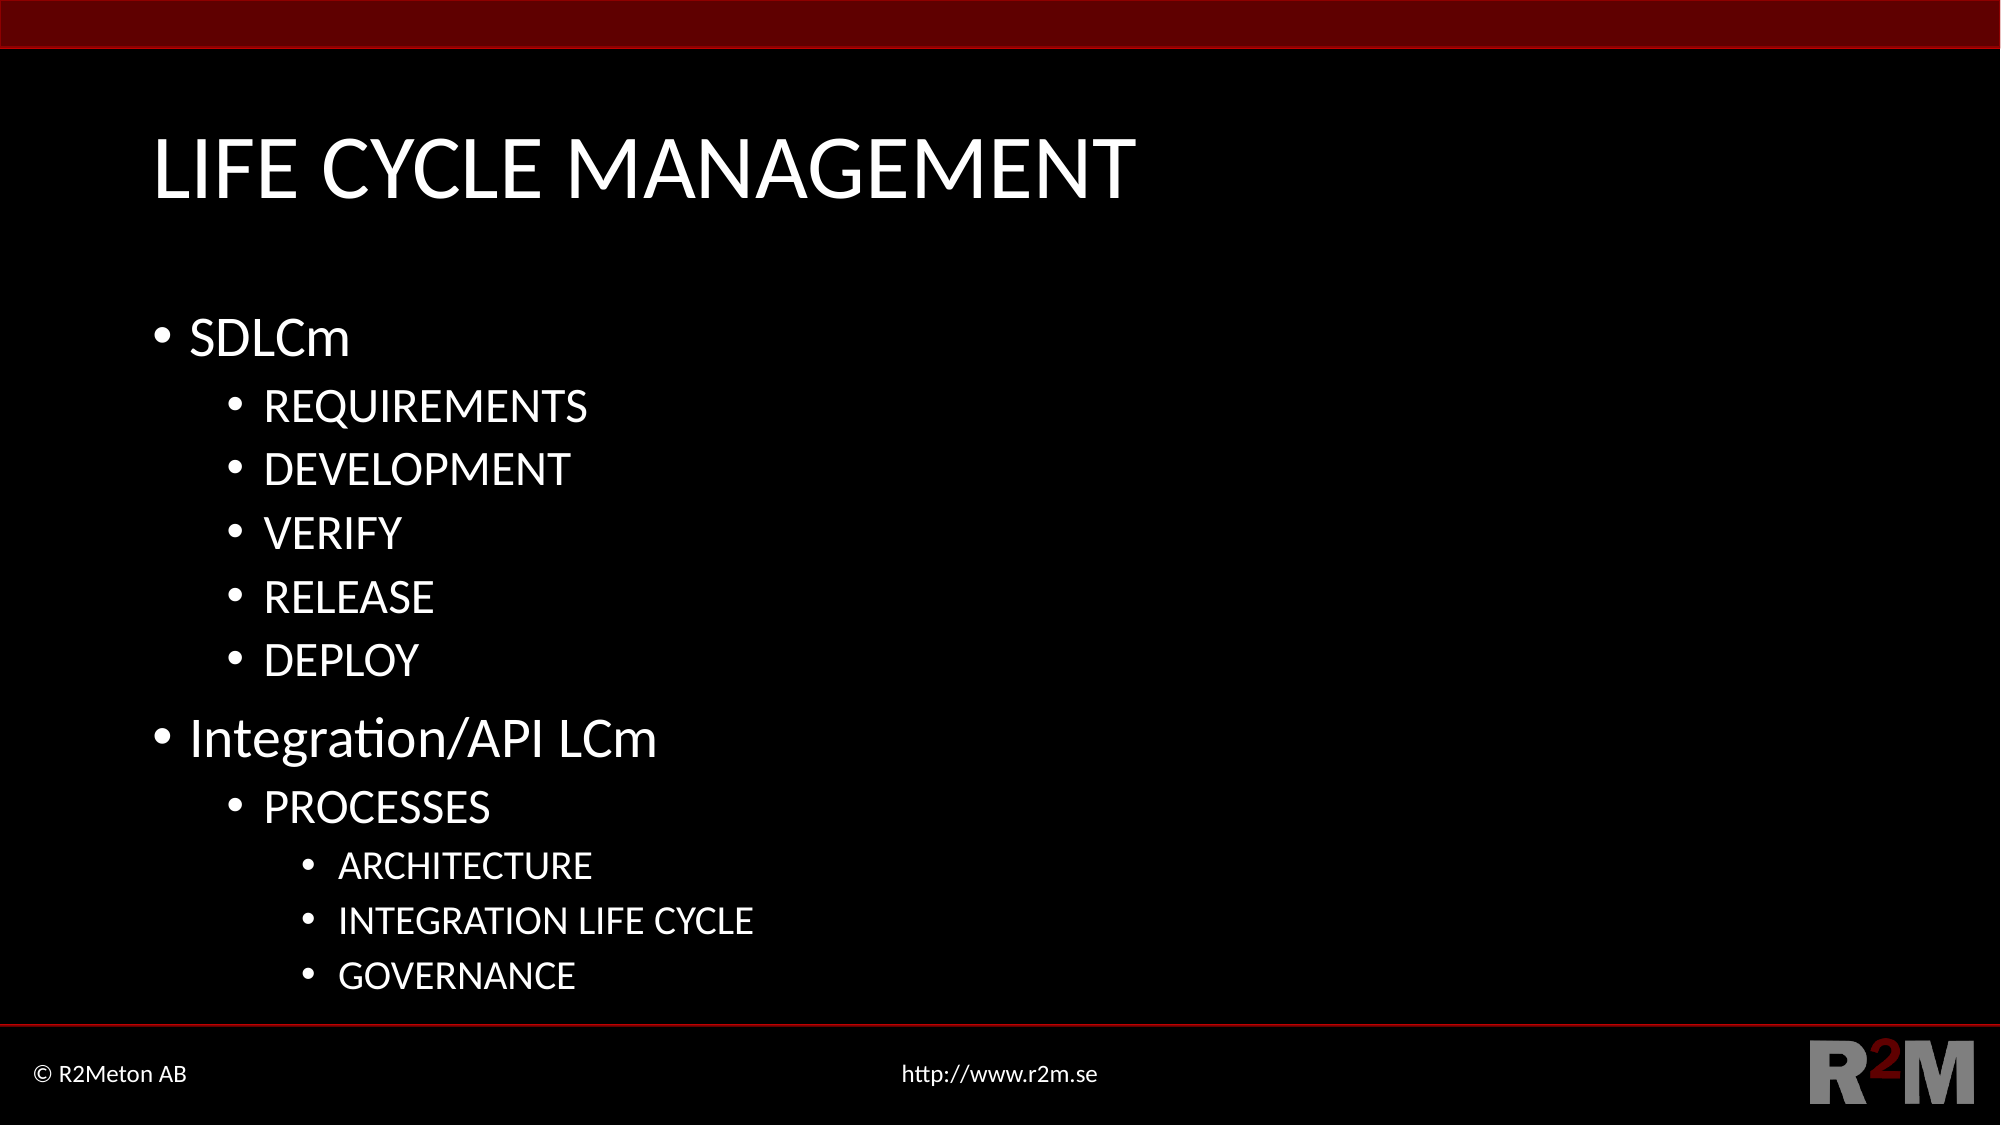

# LIFE CYCLE MANAGEMENT
SDLCm
REQUIREMENTS
DEVELOPMENT
VERIFY
RELEASE
DEPLOY
Integration/API LCm
PROCESSES
ARCHITECTURE
INTEGRATION LIFE CYCLE
GOVERNANCE

© R2Meton AB
http://www.r2m.se